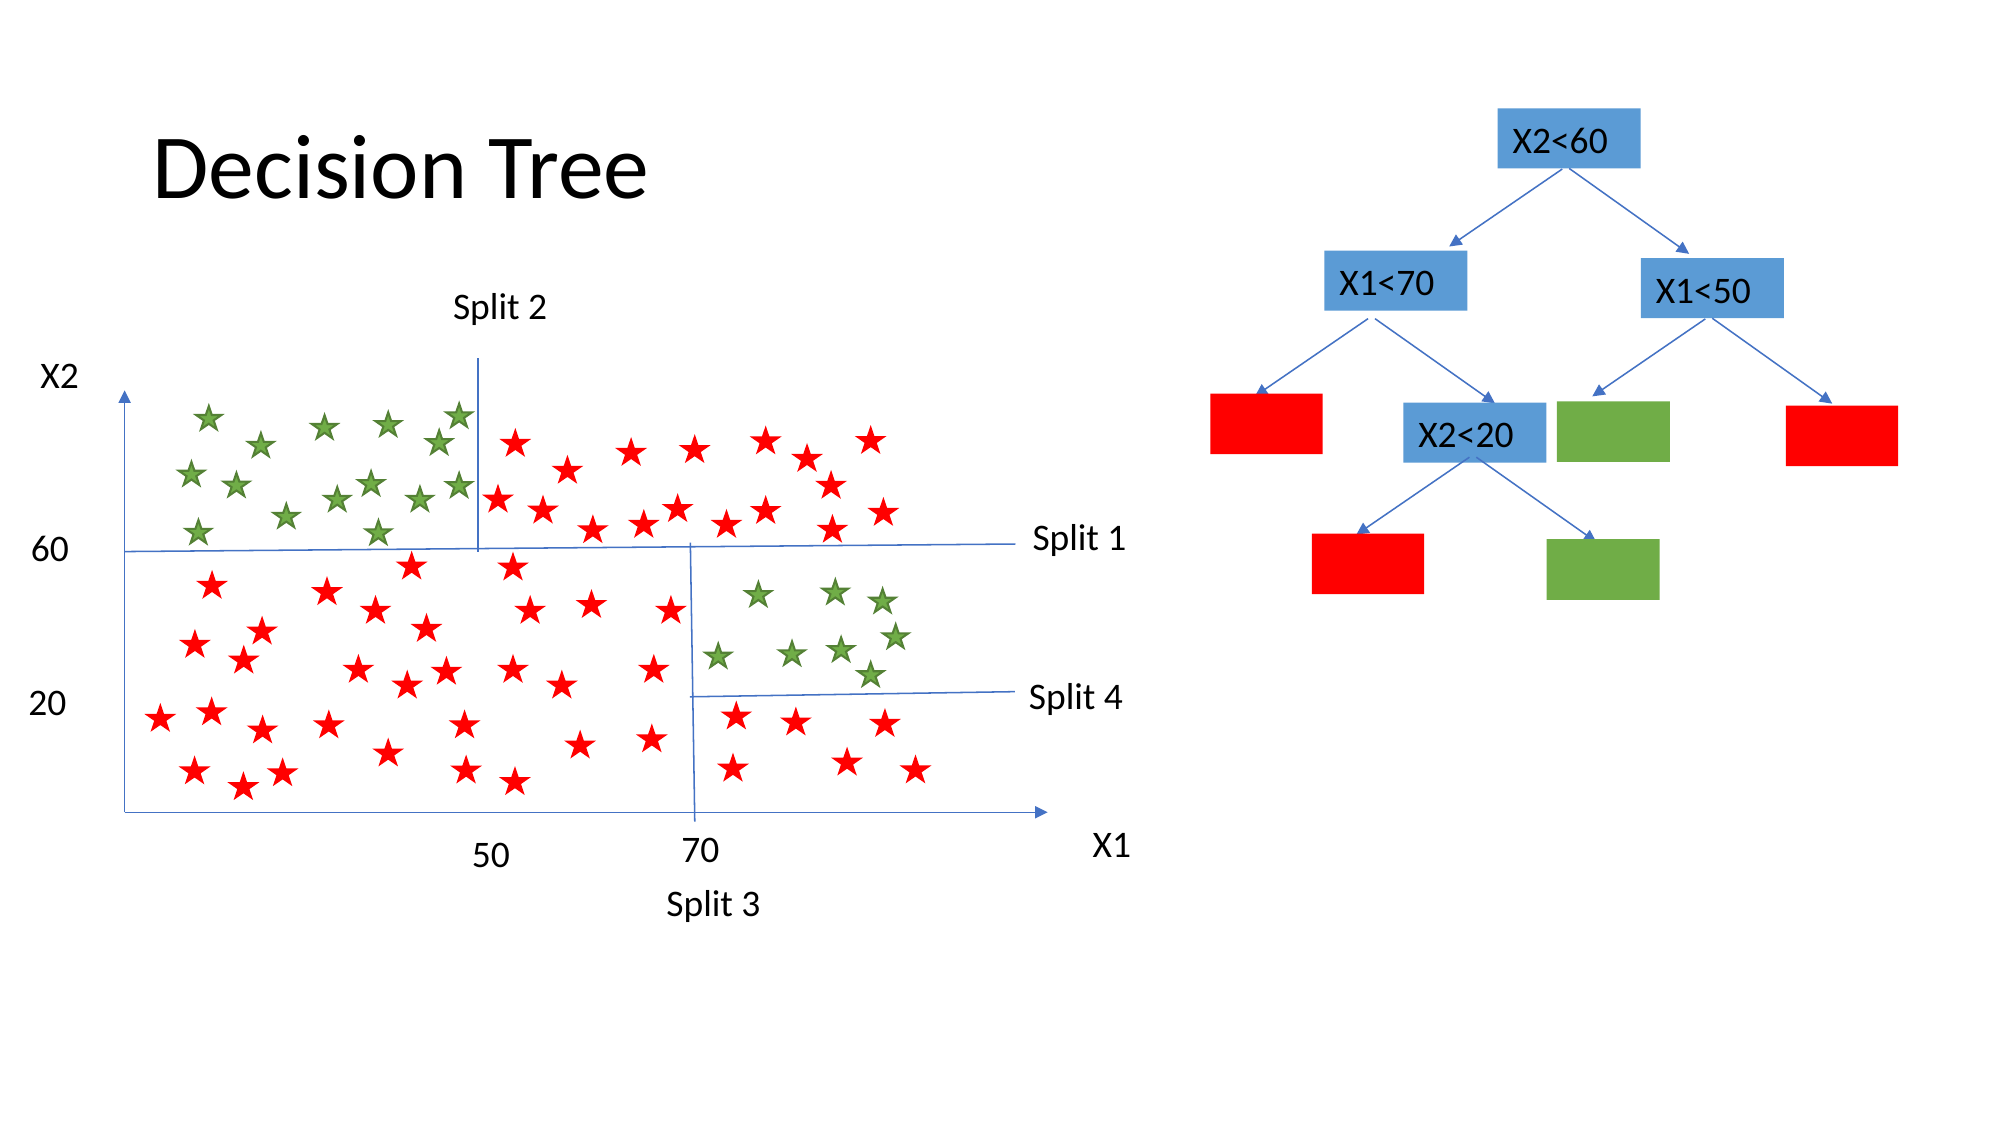

# Decision Tree
X2<60
X1<70
X1<50
Split 2
X2

X2<20

Split 1

60

Split 4
20

X1
70
50
Split 3